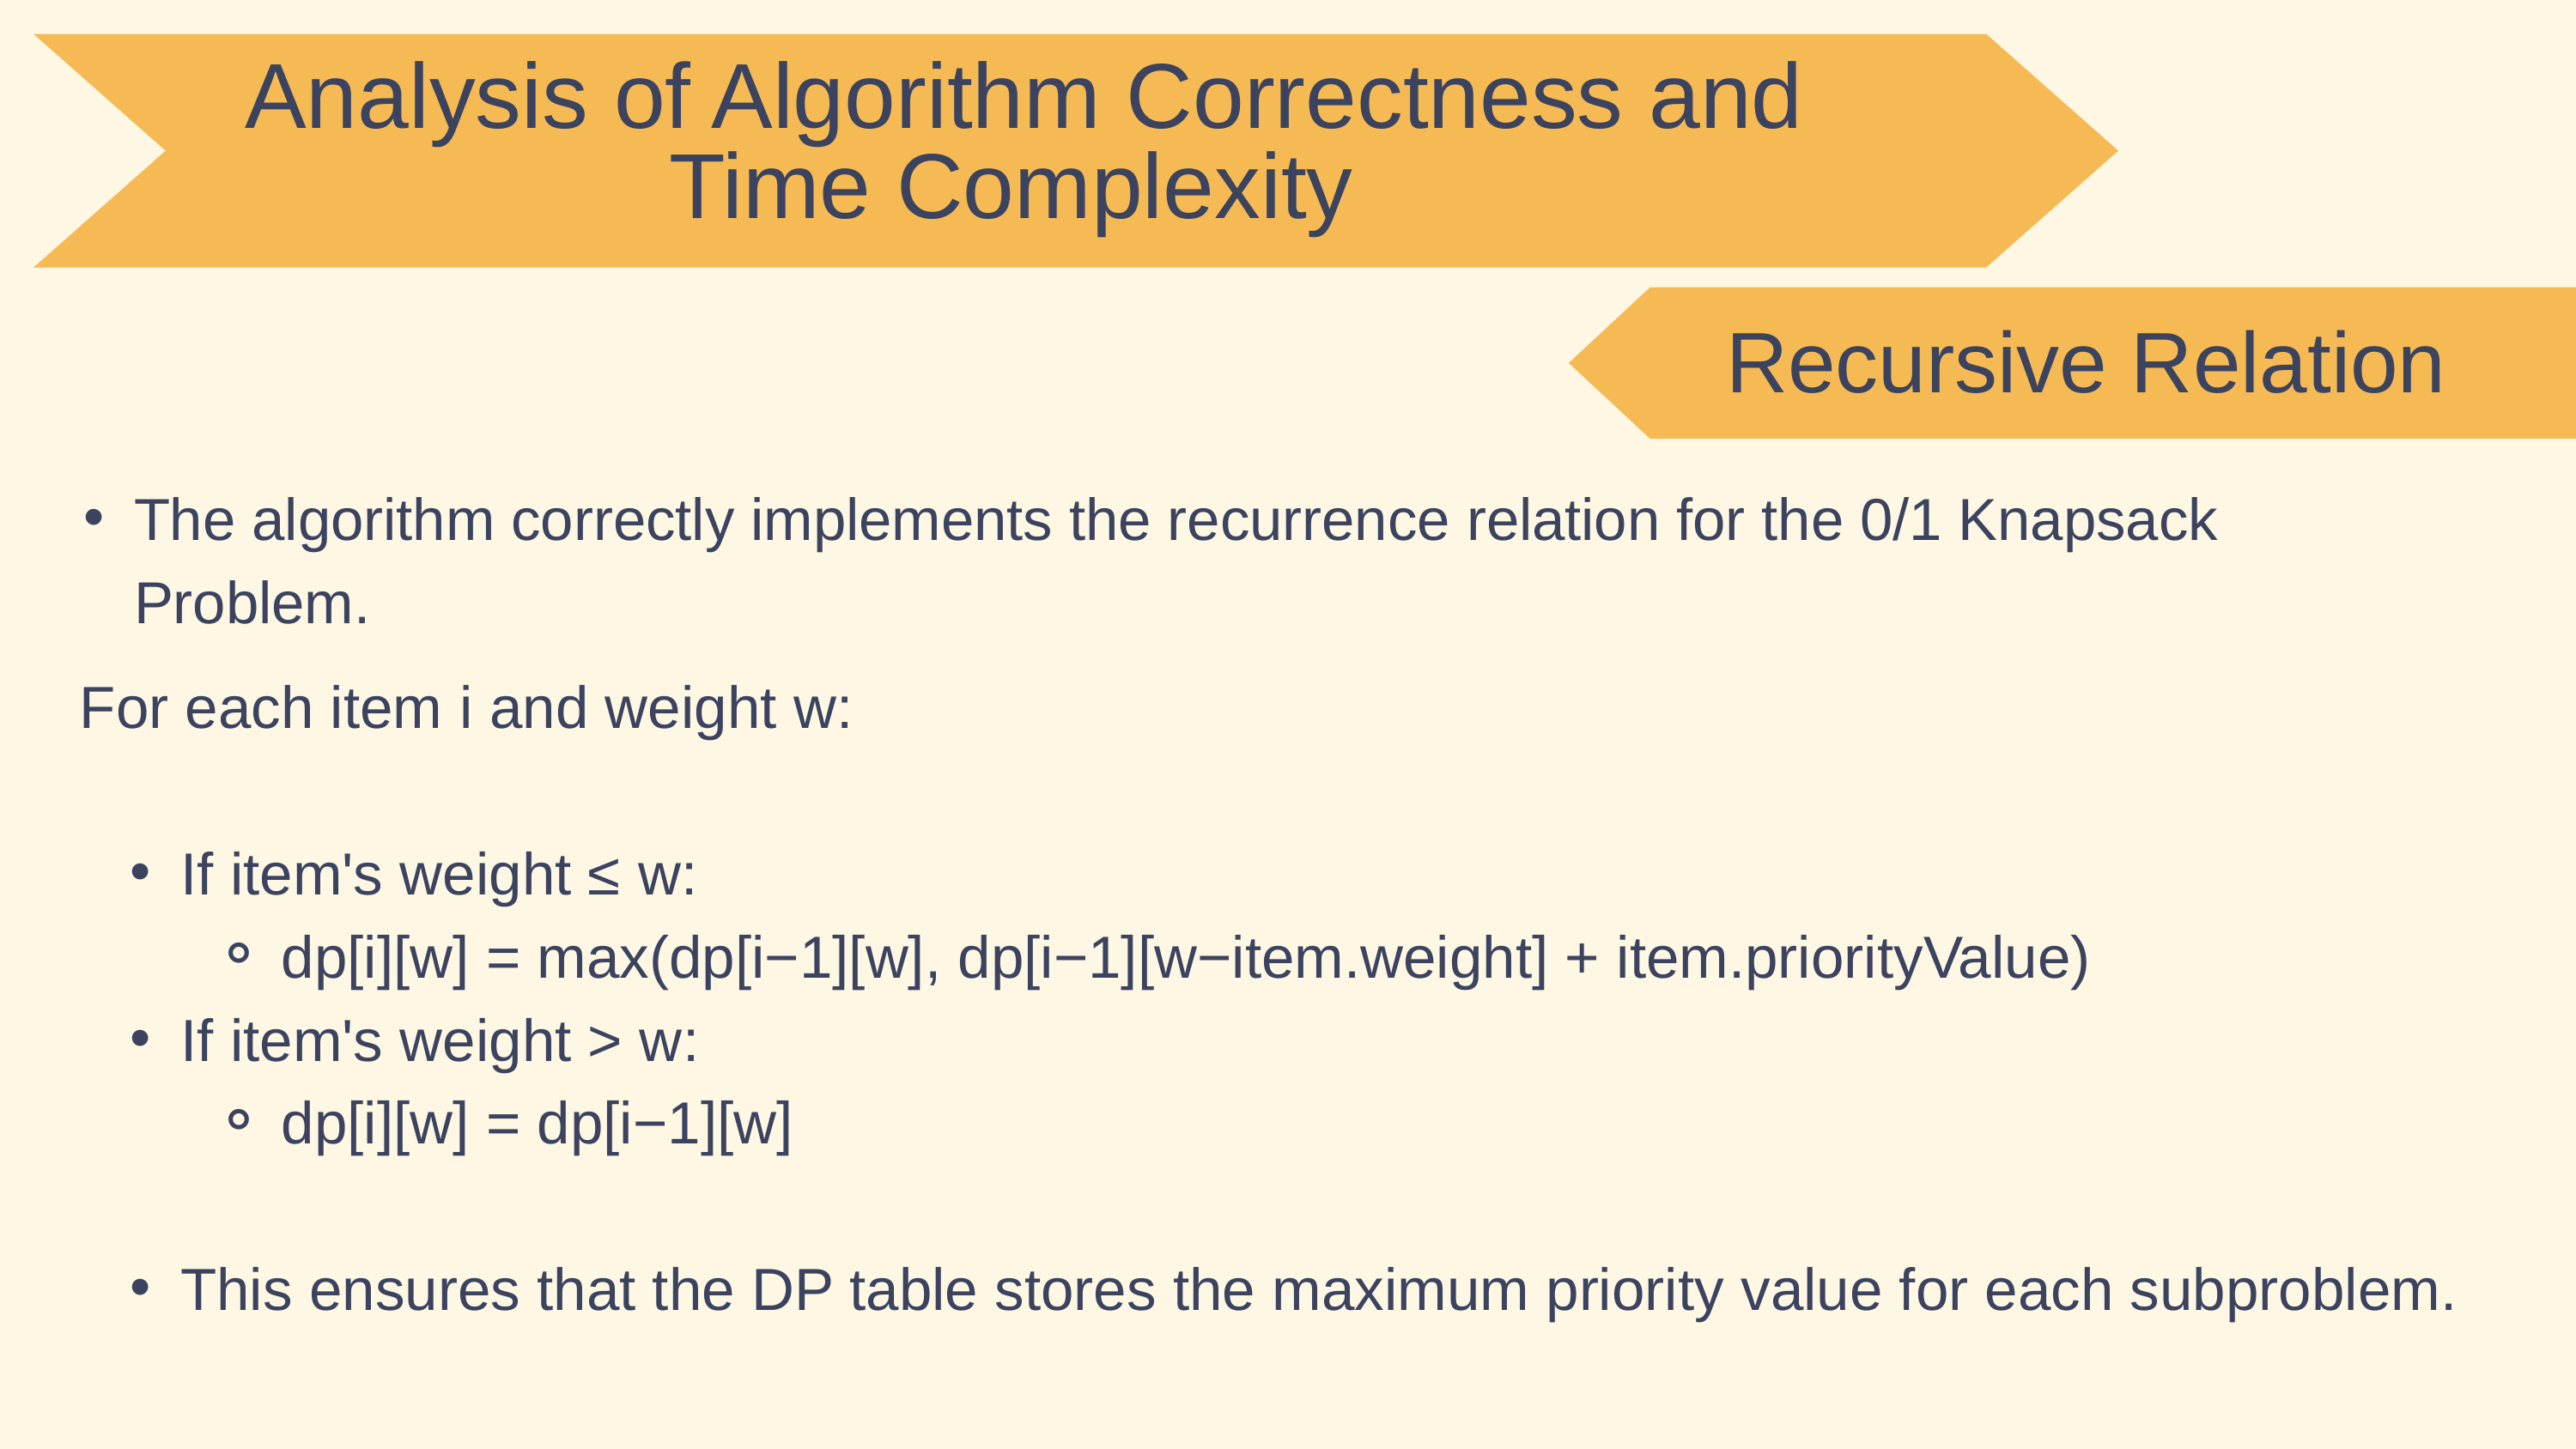

Analysis of Algorithm Correctness and Time Complexity

Recursive Relation
The algorithm correctly implements the recurrence relation for the 0/1 Knapsack Problem.

For each item i and weight w:

If item's weight ≤ w:
dp[i][w] = max(dp[i−1][w], dp[i−1][w−item.weight] + item.priorityValue)
If item's weight > w:
dp[i][w] = dp[i−1][w]

This ensures that the DP table stores the maximum priority value for each subproblem.